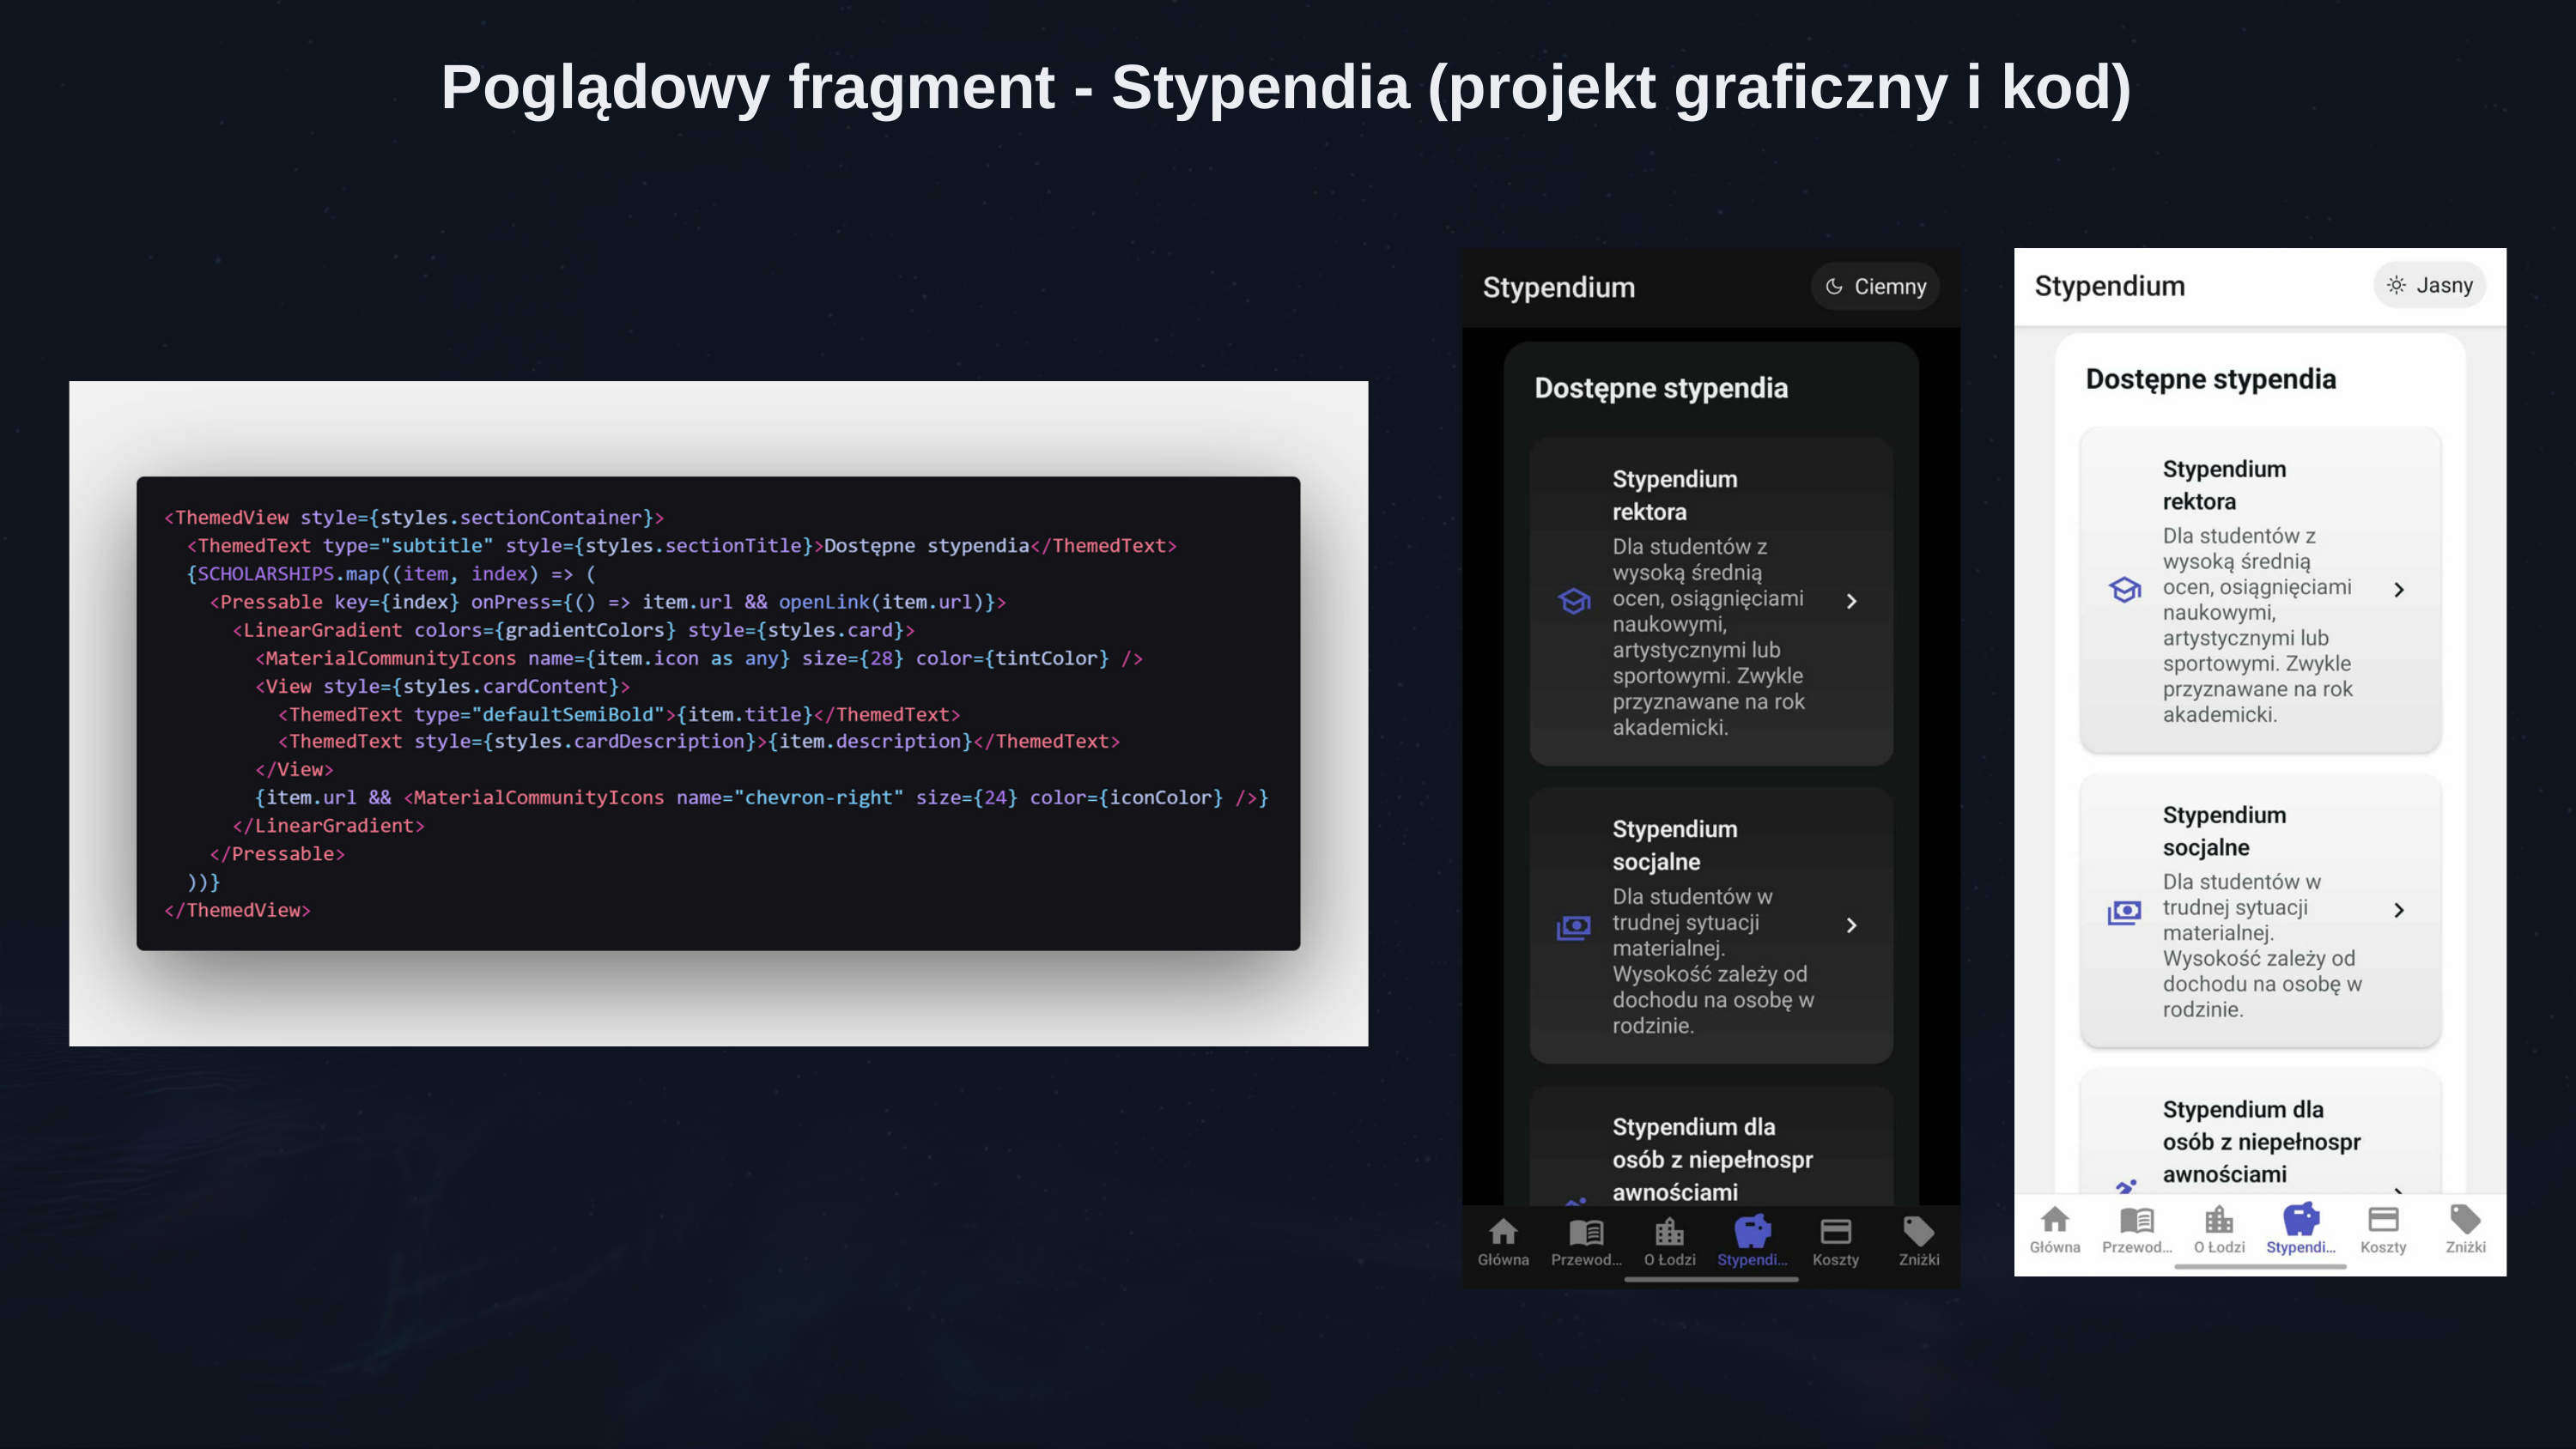

Poglądowy fragment - Stypendia (projekt graficzny i kod)